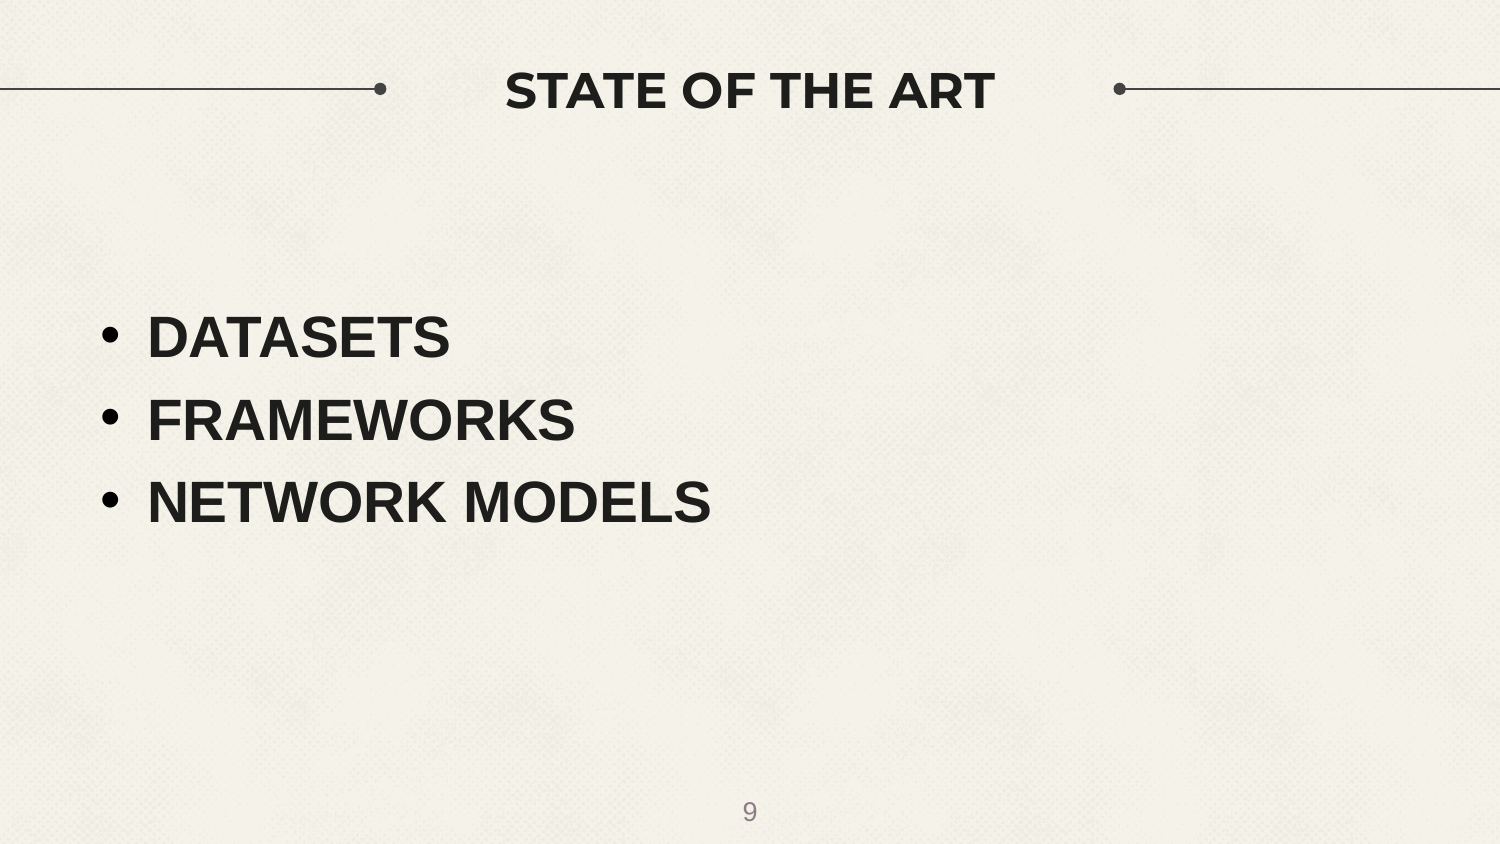

# STATE OF THE ART
DATASETS
FRAMEWORKS
NETWORK MODELS

9